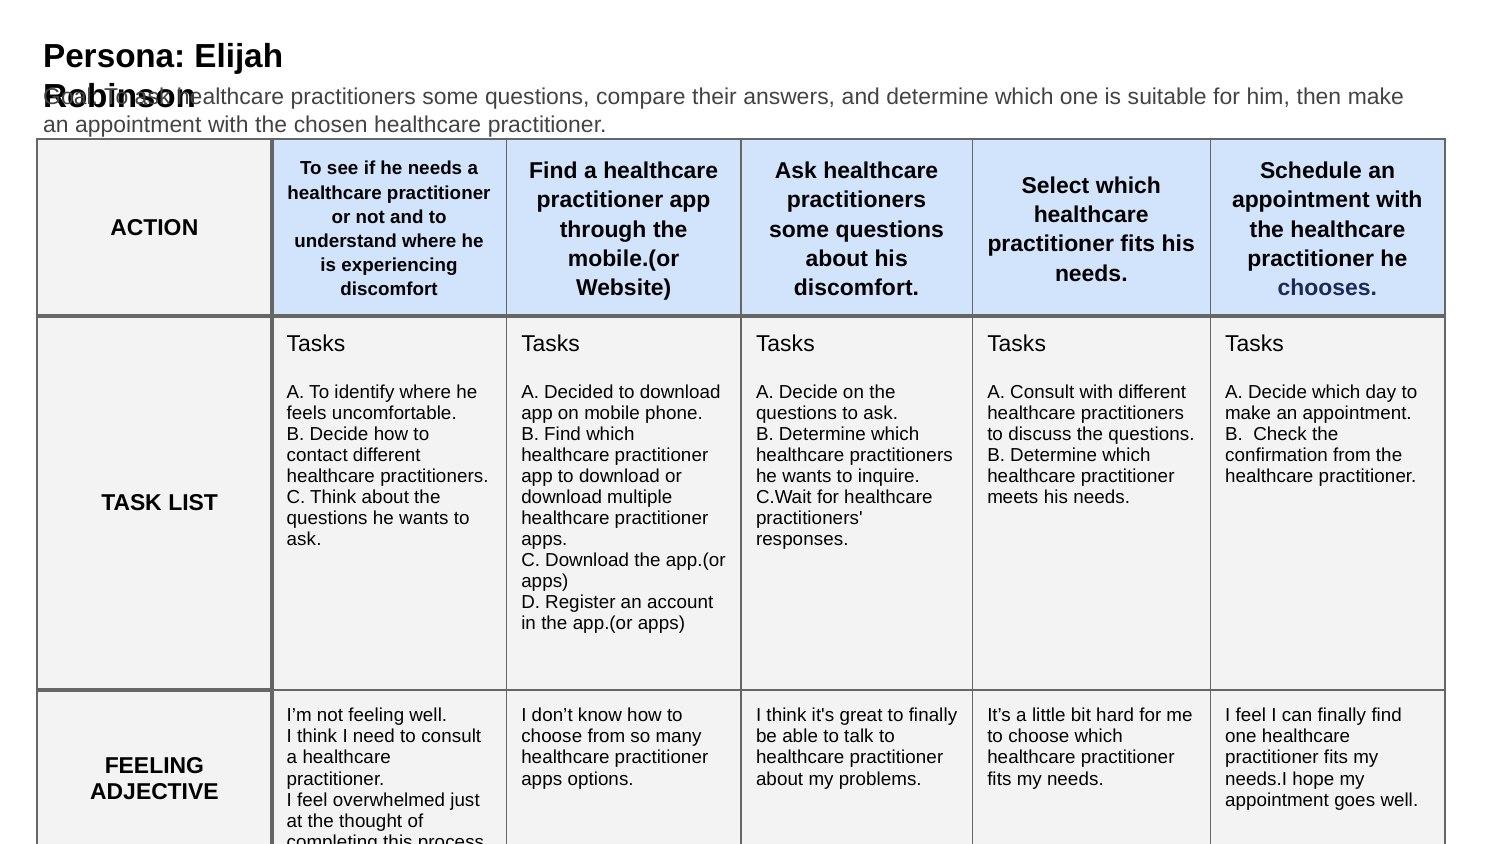

Persona: Elijah Robinson
Goal: To ask healthcare practitioners some questions, compare their answers, and determine which one is suitable for him, then make an appointment with the chosen healthcare practitioner.
| ACTION | To see if he needs a healthcare practitioner or not and to understand where he is experiencing discomfort | Find a healthcare practitioner app through the mobile.(or Website) | Ask healthcare practitioners some questions about his discomfort. | Select which healthcare practitioner fits his needs. | Schedule an appointment with the healthcare practitioner he chooses. |
| --- | --- | --- | --- | --- | --- |
| TASK LIST | Tasks A. To identify where he feels uncomfortable. B. Decide how to contact different healthcare practitioners. C. Think about the questions he wants to ask. | Tasks A. Decided to download app on mobile phone. B. Find which healthcare practitioner app to download or download multiple healthcare practitioner apps. C. Download the app.(or apps) D. Register an account in the app.(or apps) | Tasks A. Decide on the questions to ask. B. Determine which healthcare practitioners he wants to inquire. C.Wait for healthcare practitioners' responses. | Tasks A. Consult with different healthcare practitioners to discuss the questions. B. Determine which healthcare practitioner meets his needs. | Tasks A. Decide which day to make an appointment. B. Check the confirmation from the healthcare practitioner. |
| FEELING ADJECTIVE | I’m not feeling well. I think I need to consult a healthcare practitioner. I feel overwhelmed just at the thought of completing this process. | I don’t know how to choose from so many healthcare practitioner apps options. | I think it's great to finally be able to talk to healthcare practitioner about my problems. | It’s a little bit hard for me to choose which healthcare practitioner fits my needs. | I feel I can finally find one healthcare practitioner fits my needs.I hope my appointment goes well. |
| IMPROVEMENT OPPORTUNITIES | Use various platforms to facilitate user access to healthcare practitioners easily. | Make multiple platform and let user to find the website or app easily. (SEO/Website ranking) | The notification function allows users and healthcare practitioners to receive message notifications and instant messaging immediately | Use the information entered by the user to help the user sort the healthcare practitioner that is most suitable for them. | Send a message confirming the appointment to both parties, record it in their calendars, and set a reminder. |